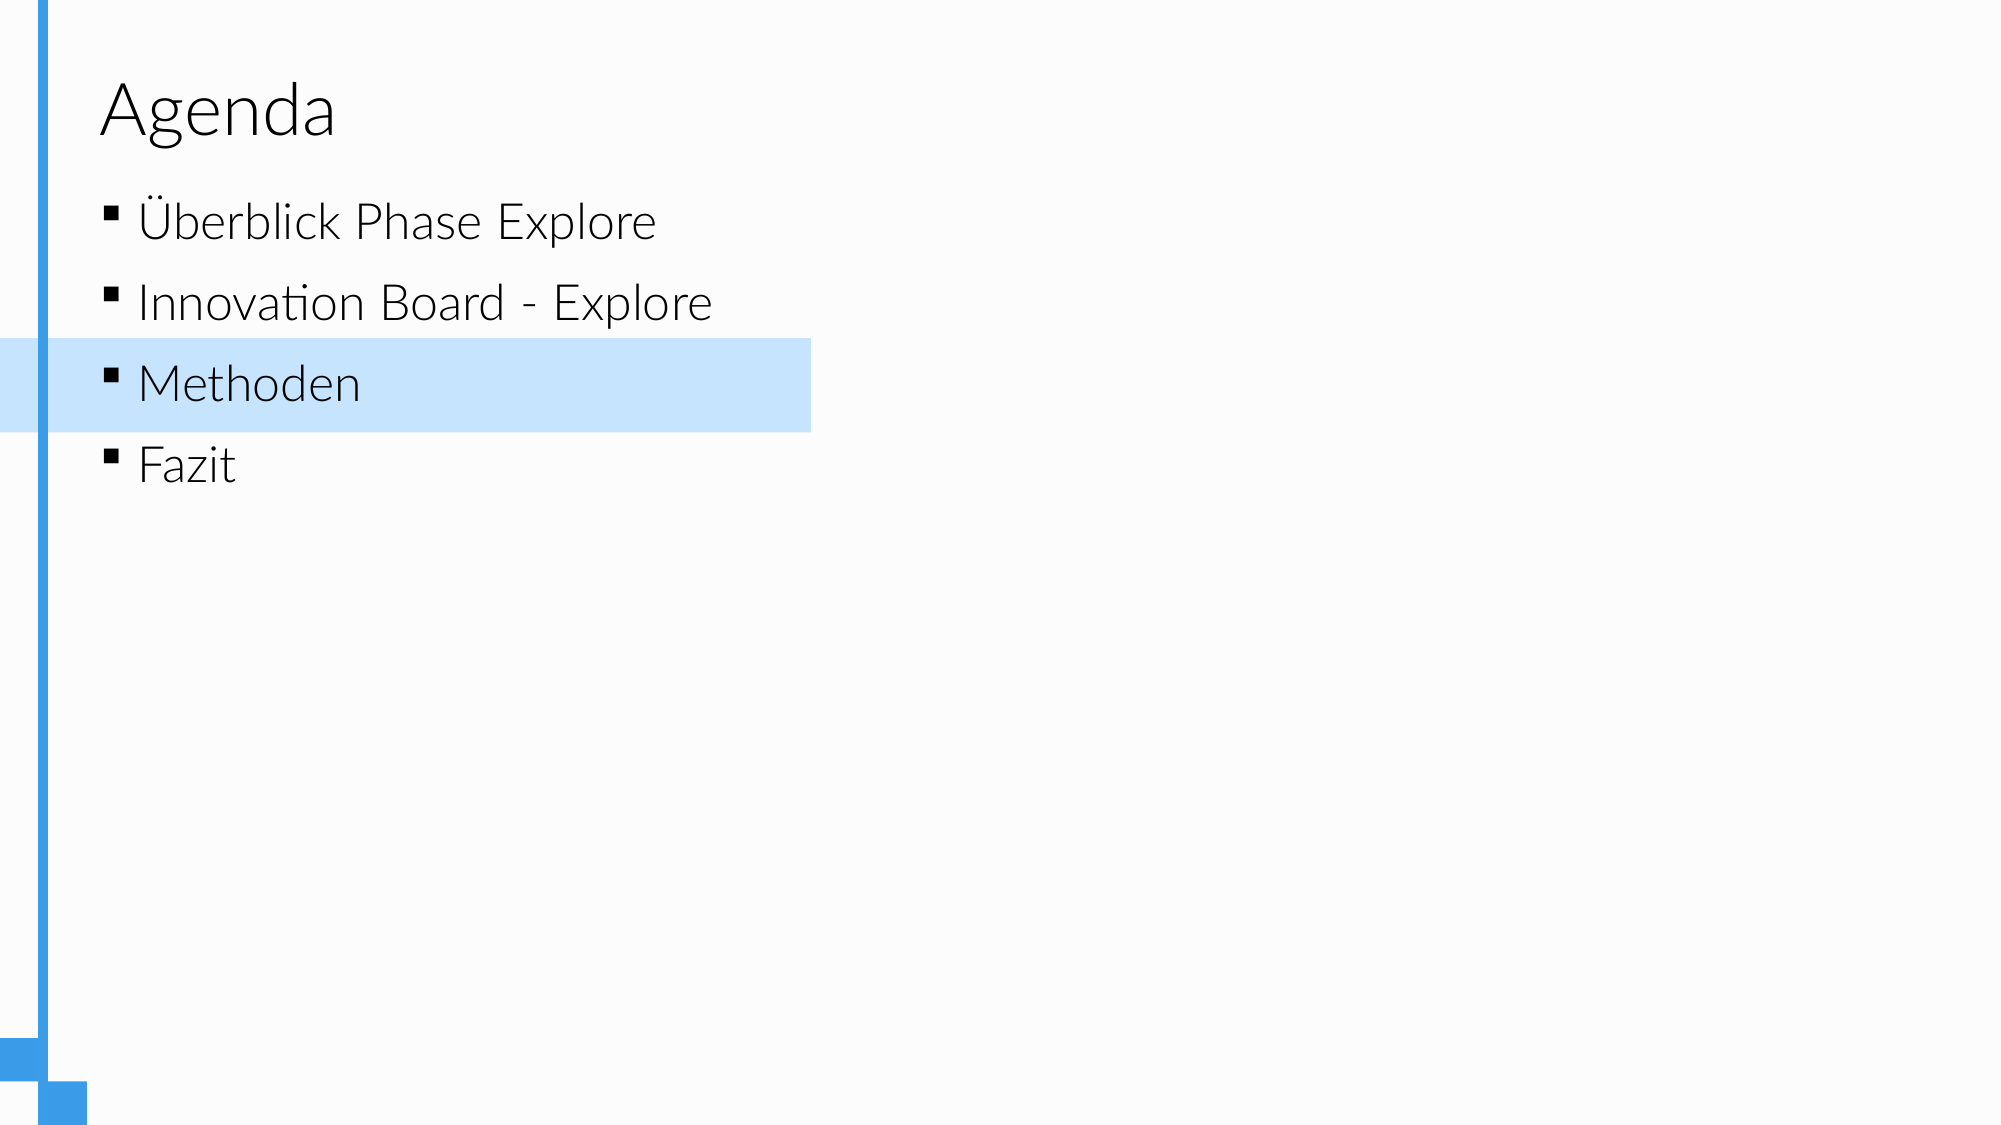

# Agenda
Überblick Phase Explore
Innovation Board - Explore
Methoden
Fazit